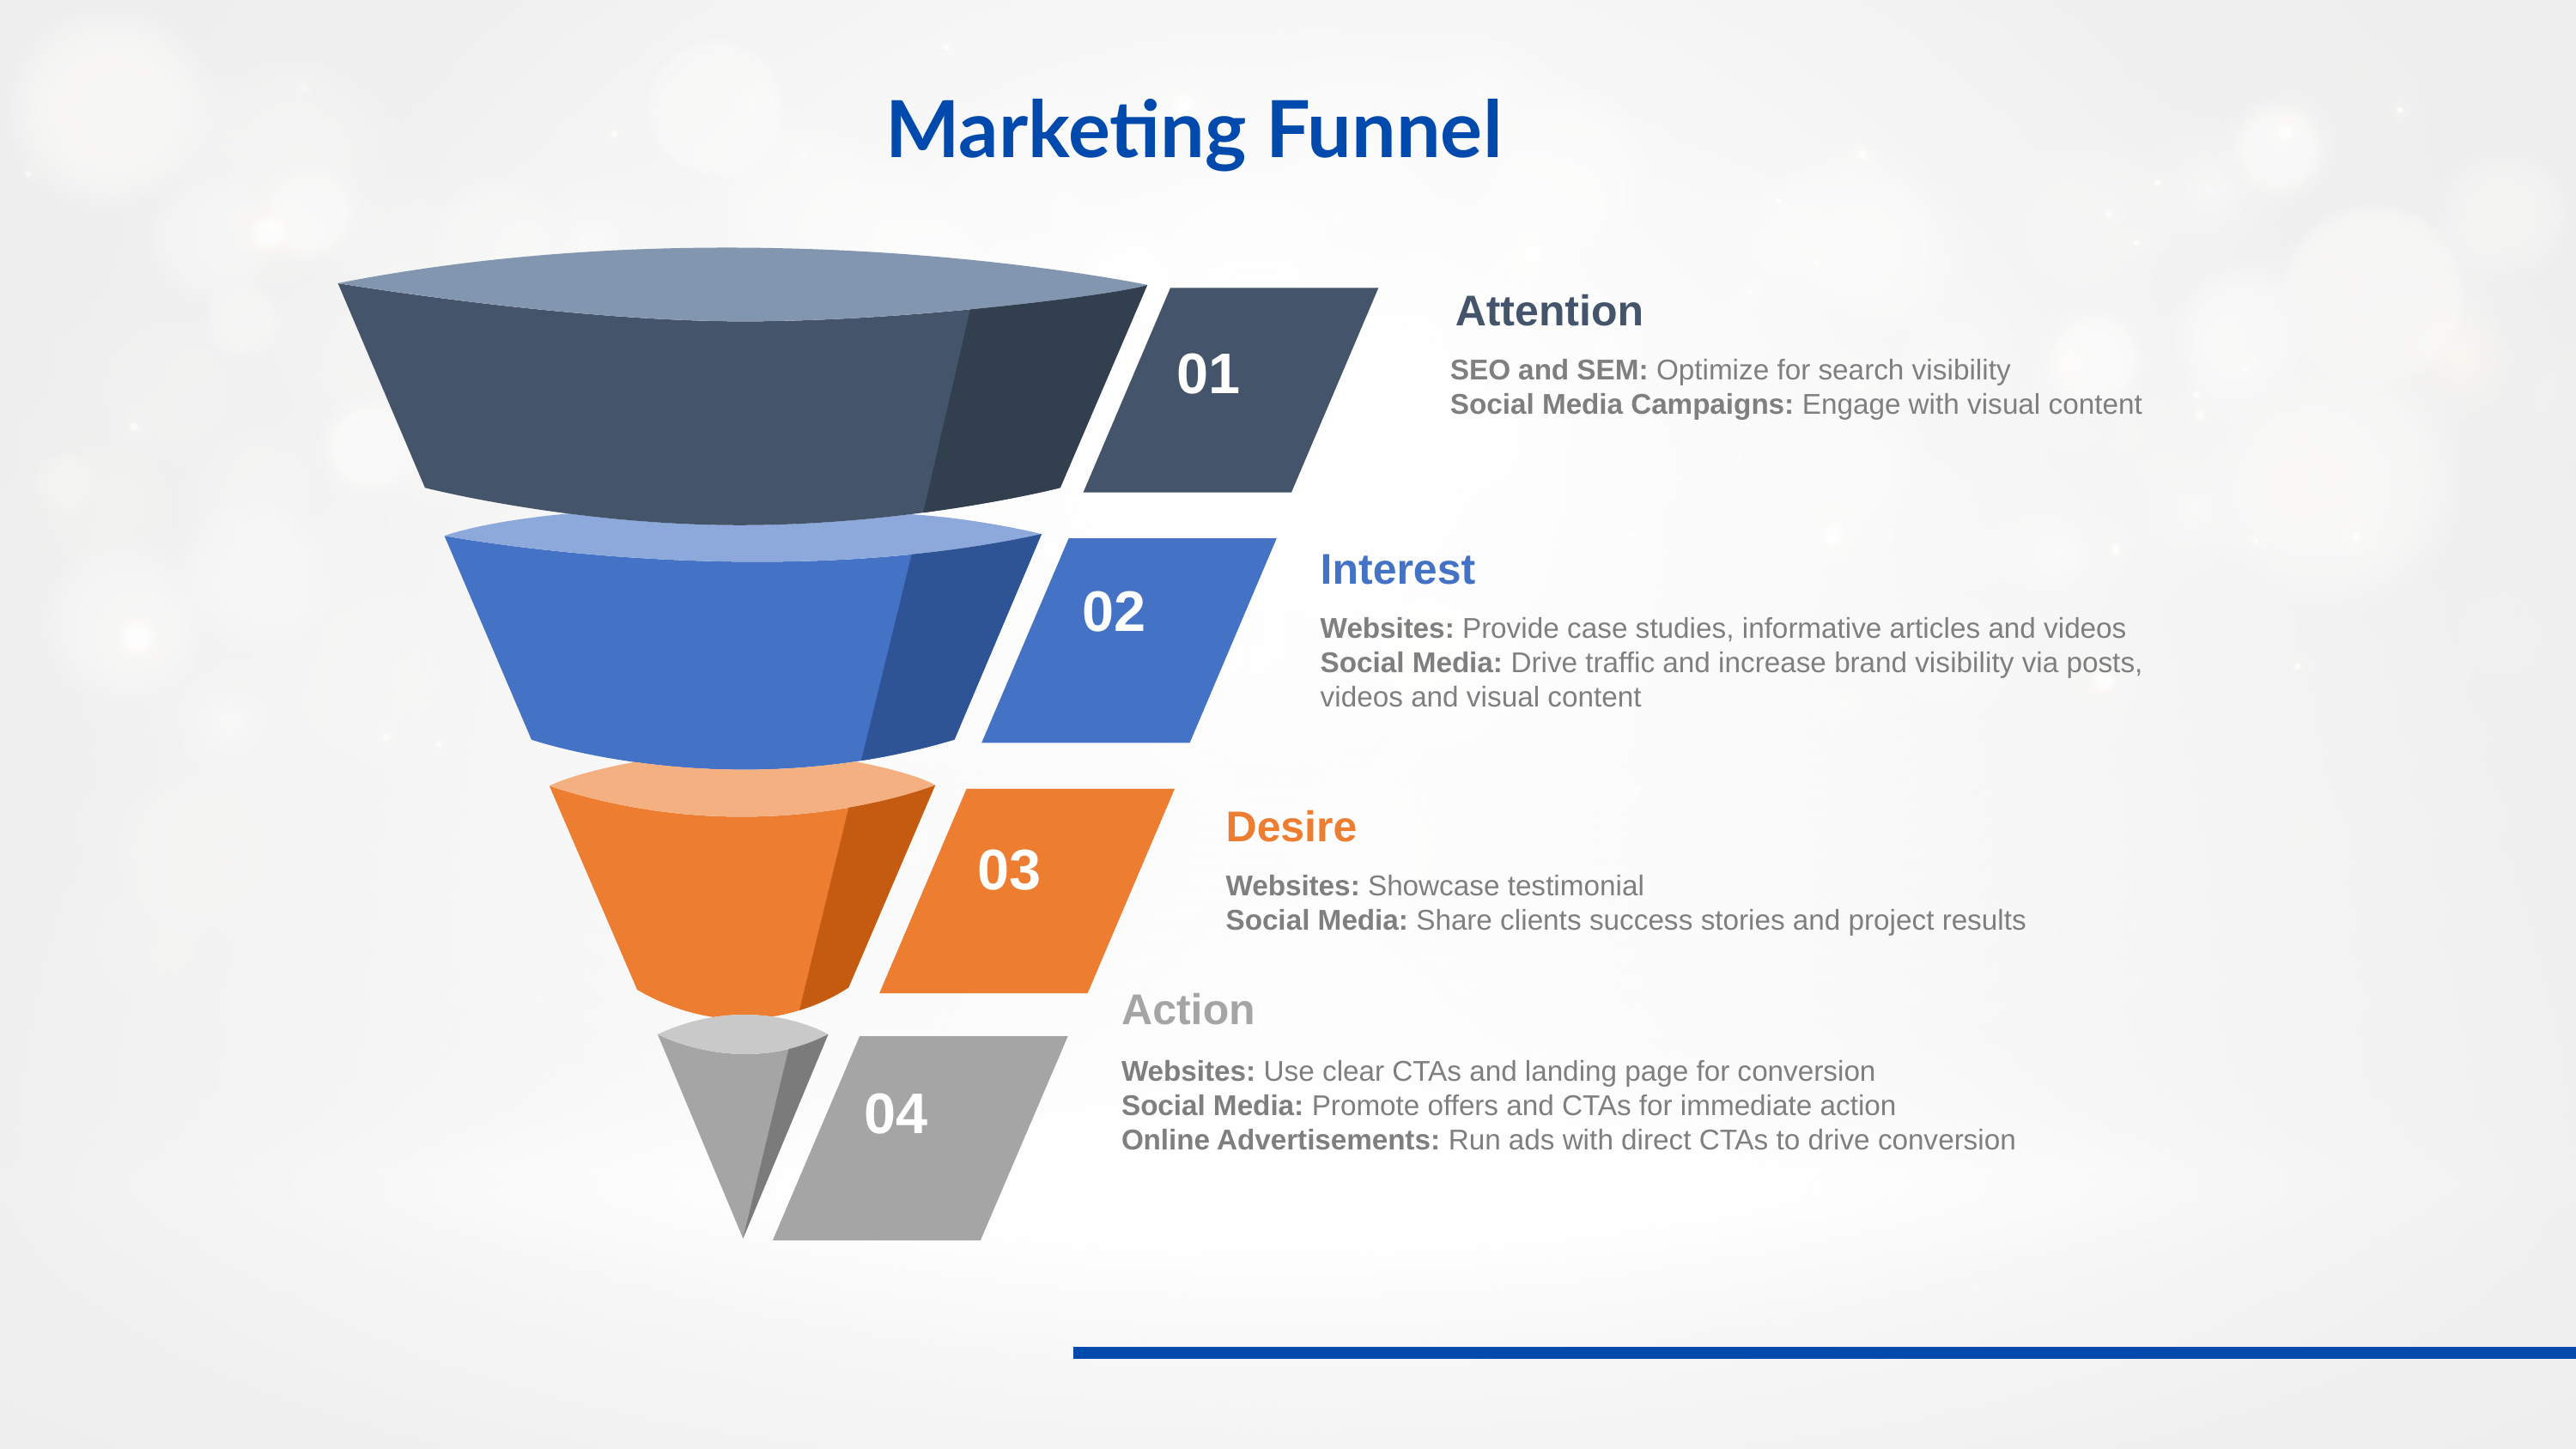

Marketing Funnel

Attention
SEO and SEM: Optimize for search visibility
Social Media Campaigns: Engage with visual content

01
Interest
Websites: Provide case studies, informative articles and videos
Social Media: Drive traffic and increase brand visibility via posts, videos and visual content

02

Desire
Websites: Showcase testimonial
Social Media: Share clients success stories and project results
03
Action

04
Websites: Use clear CTAs and landing page for conversion
Social Media: Promote offers and CTAs for immediate action
Online Advertisements: Run ads with direct CTAs to drive conversion